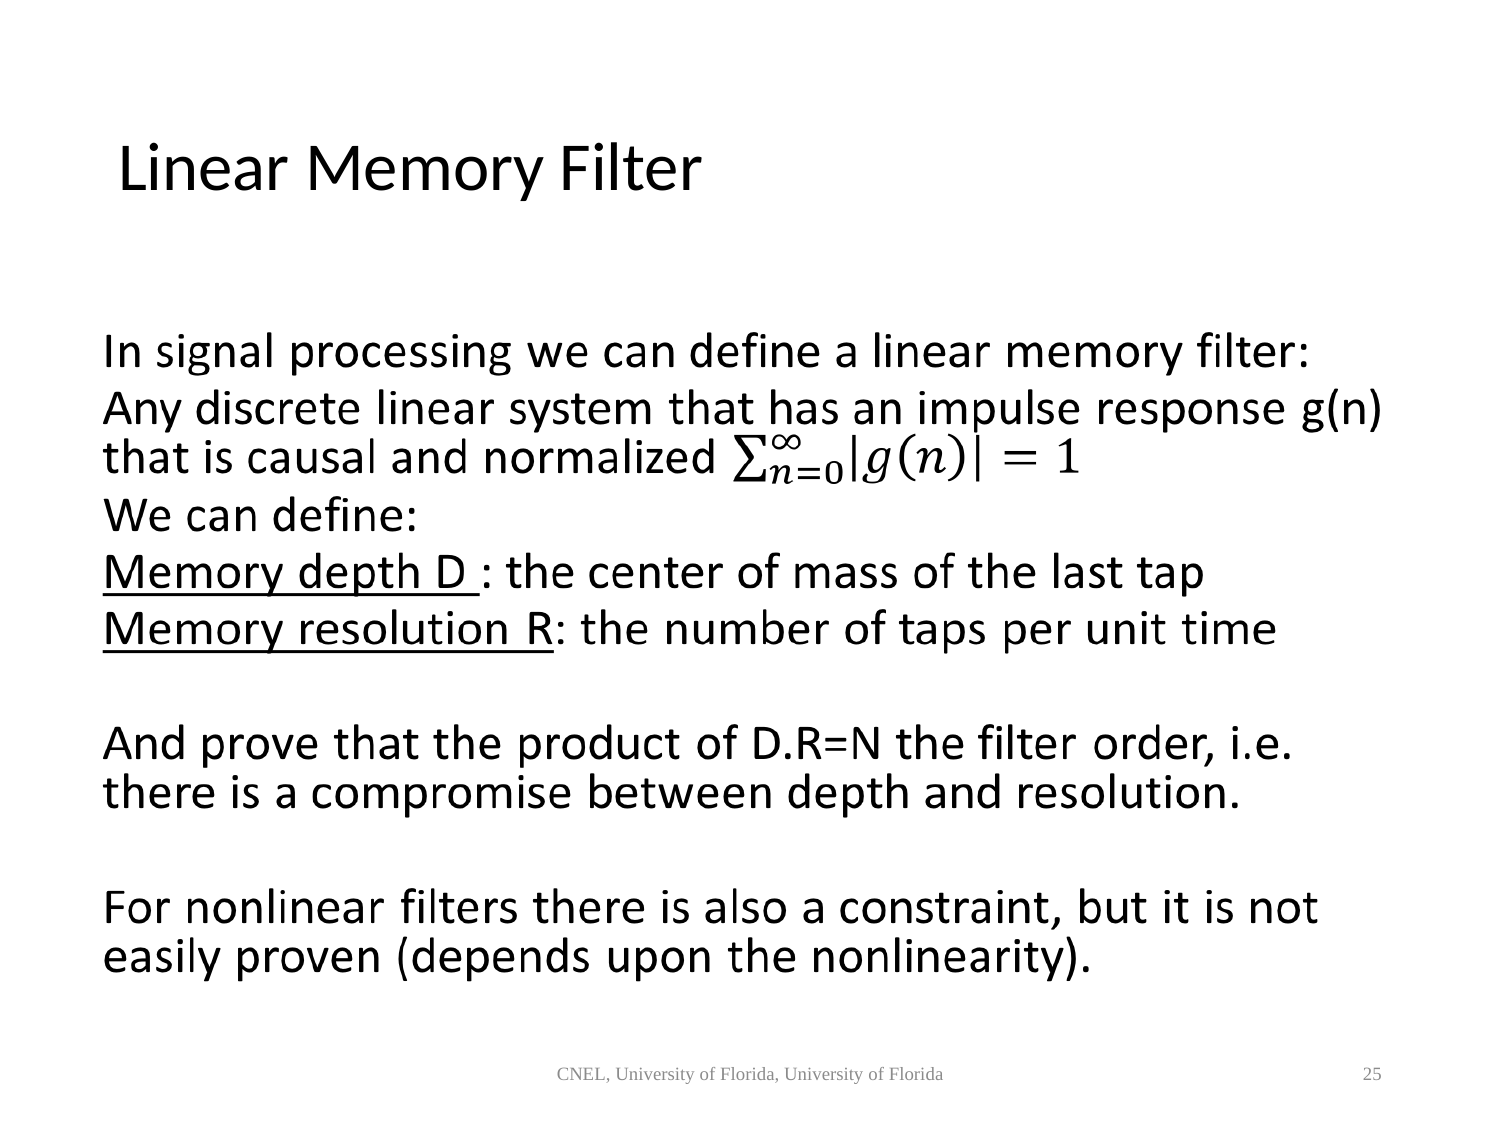

# Linear Memory Filter

CNEL, University of Florida, University of Florida
25